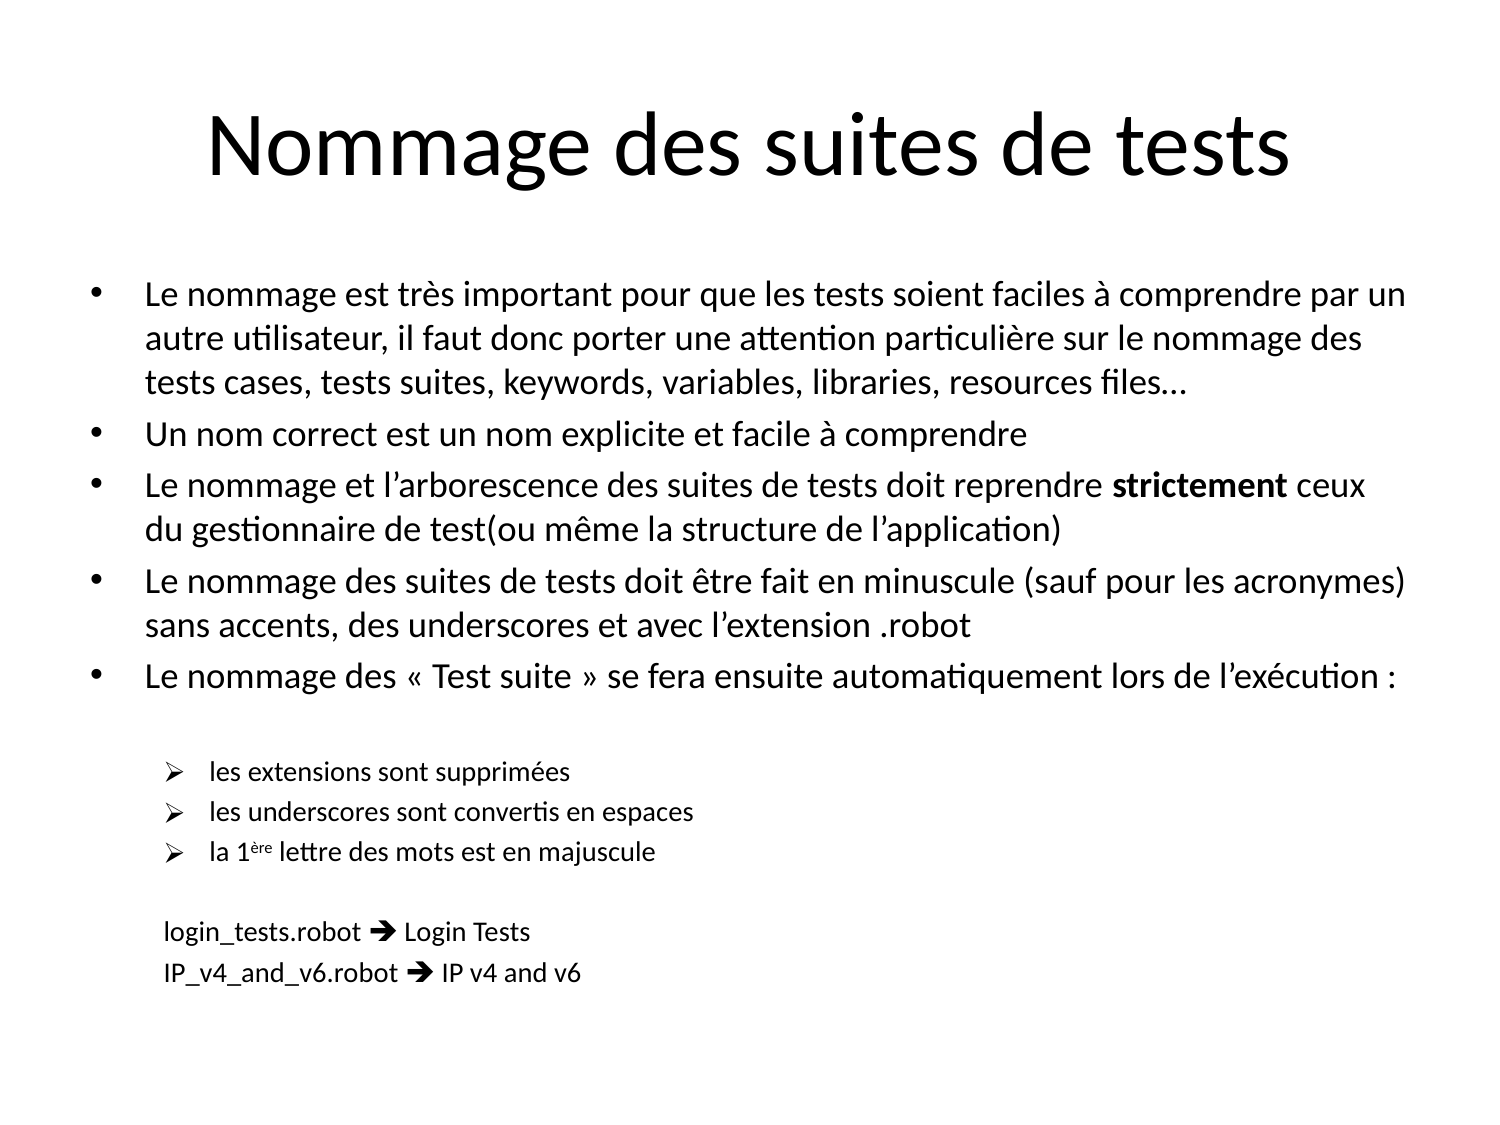

# Nommage des suites de tests
Le nommage est très important pour que les tests soient faciles à comprendre par un autre utilisateur, il faut donc porter une attention particulière sur le nommage des tests cases, tests suites, keywords, variables, libraries, resources files…
Un nom correct est un nom explicite et facile à comprendre
Le nommage et l’arborescence des suites de tests doit reprendre strictement ceux du gestionnaire de test(ou même la structure de l’application)
Le nommage des suites de tests doit être fait en minuscule (sauf pour les acronymes) sans accents, des underscores et avec l’extension .robot
Le nommage des « Test suite » se fera ensuite automatiquement lors de l’exécution :

les extensions sont supprimées
les underscores sont convertis en espaces
la 1ère lettre des mots est en majuscule

login_tests.robot 🡺 Login Tests
IP_v4_and_v6.robot 🡺 IP v4 and v6